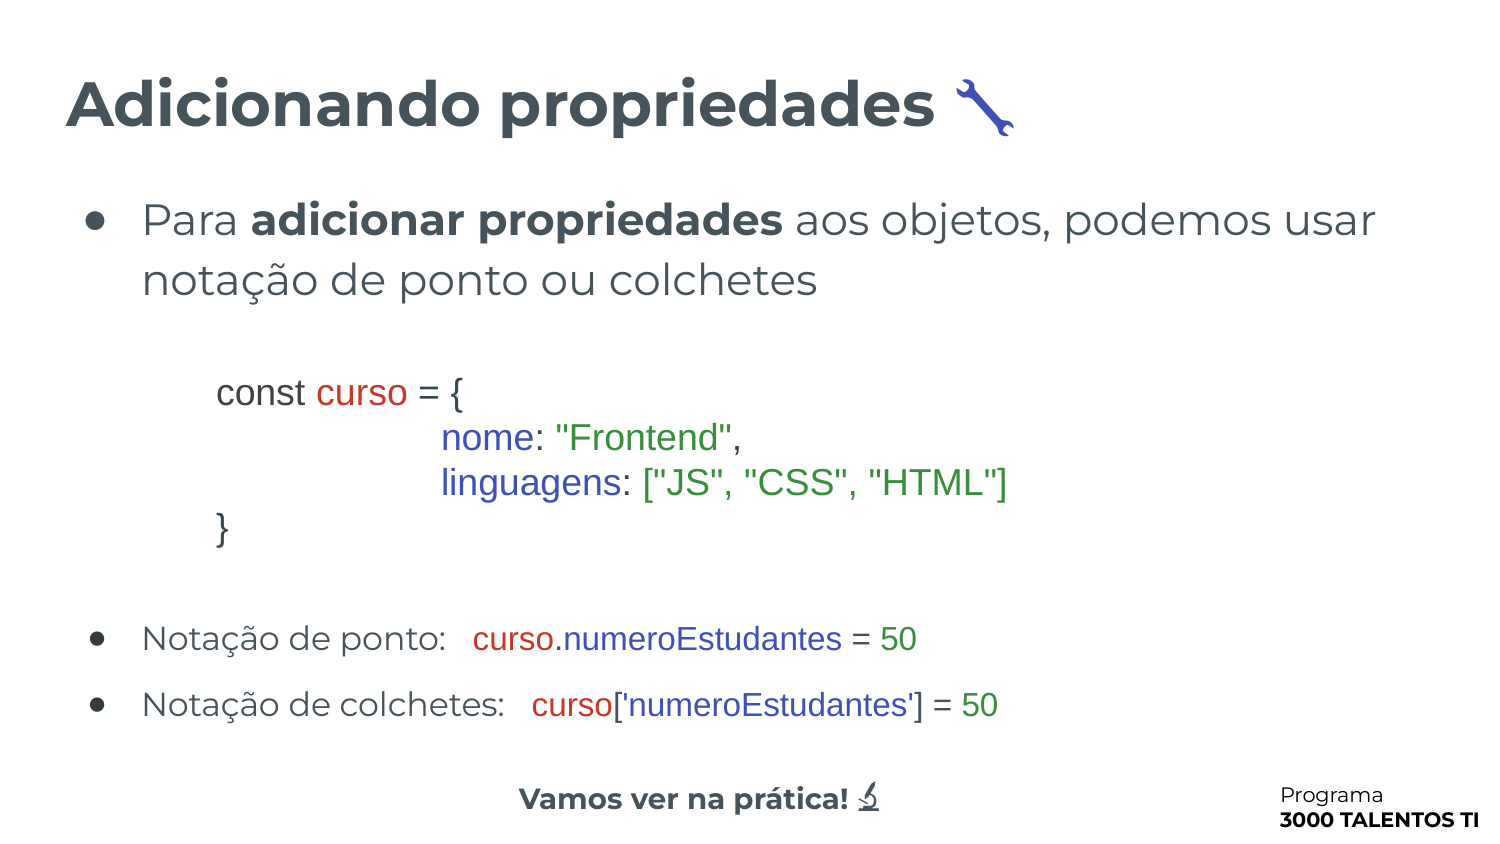

# Adicionando propriedades 🔧
Para adicionar propriedades aos objetos, podemos usar notação de ponto ou colchetes

const curso = {
  		nome: "Frontend",
  		linguagens: ["JS", "CSS", "HTML"]
}

Notação de ponto:   curso.numeroEstudantes = 50
Notação de colchetes:   curso['numeroEstudantes'] = 50
Vamos ver na prática! 🔬